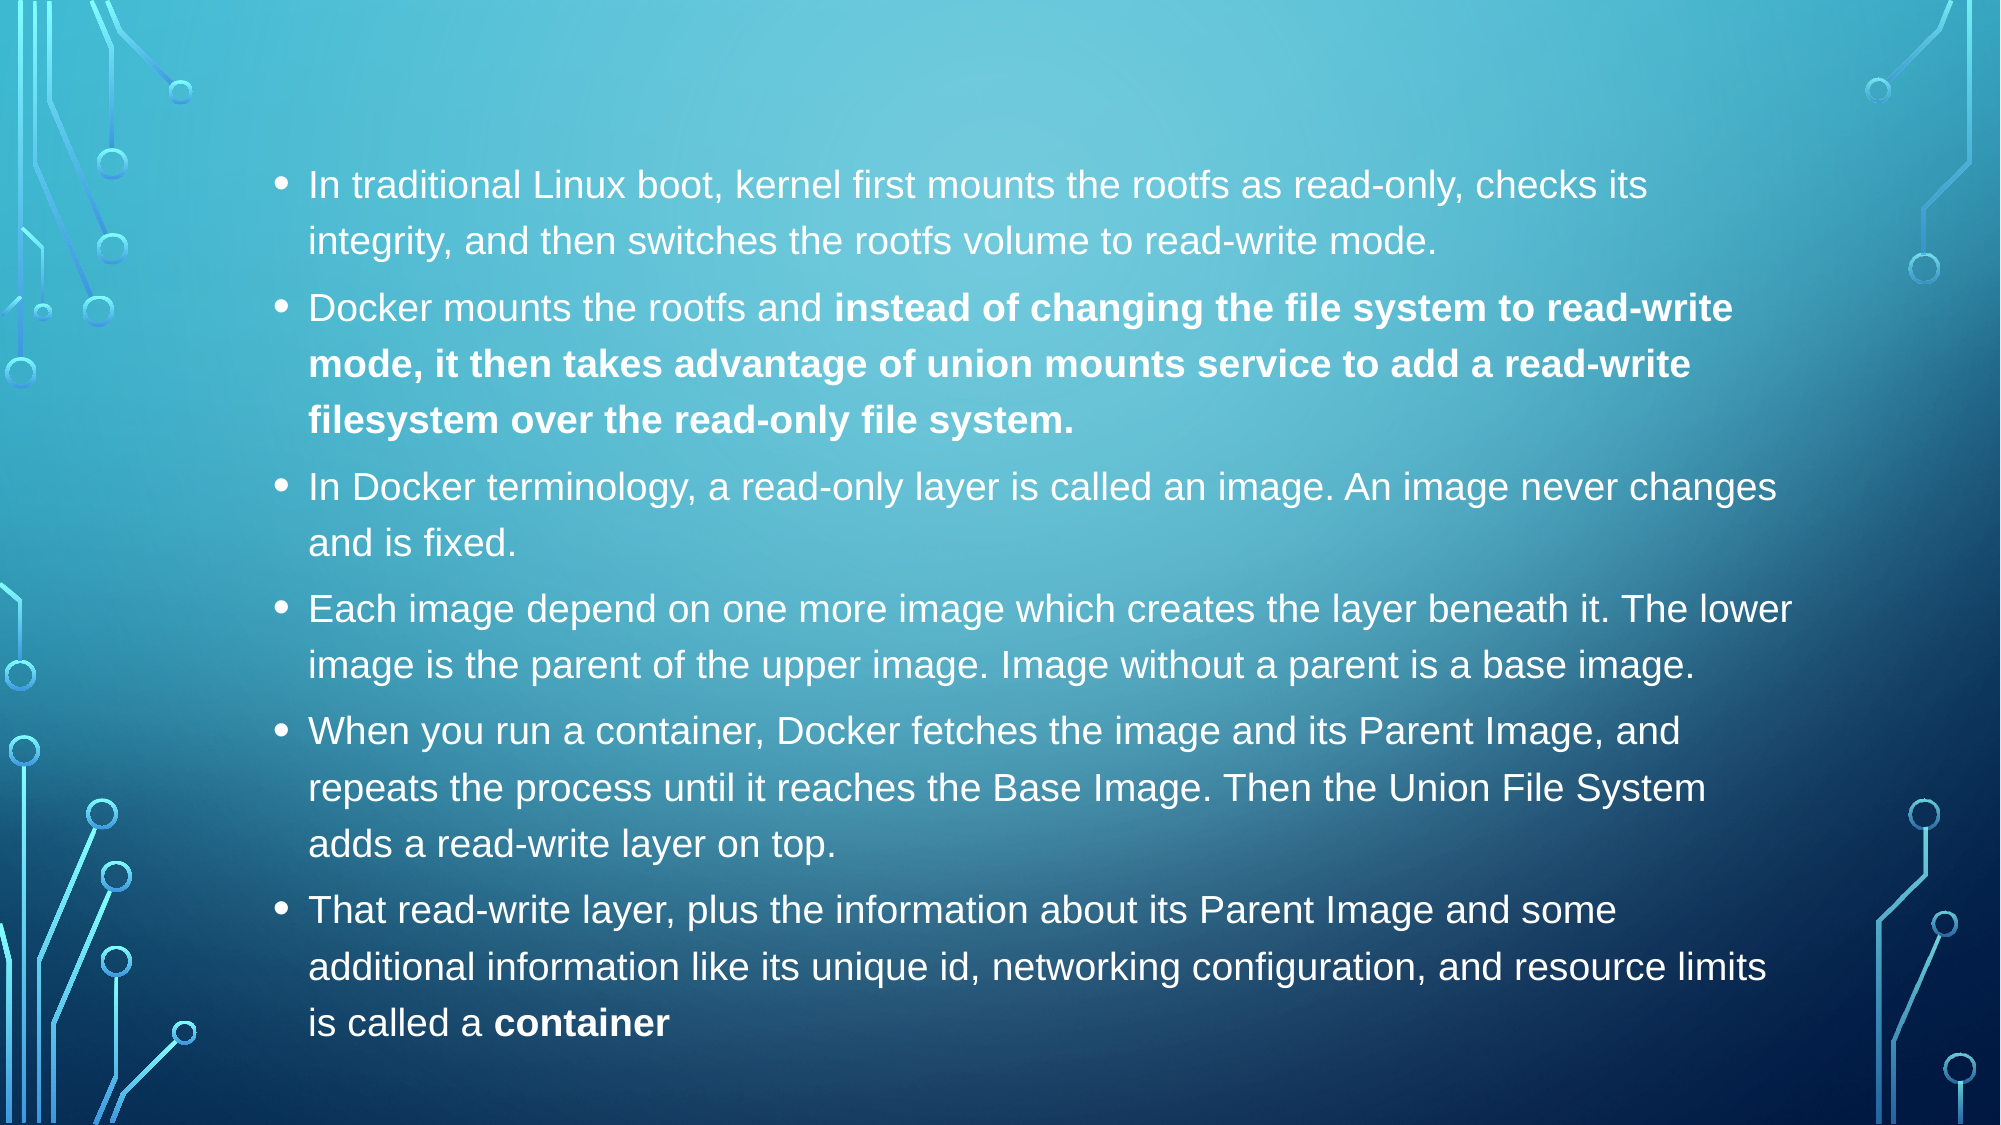

In traditional Linux boot, kernel first mounts the rootfs as read-only, checks its integrity, and then switches the rootfs volume to read-write mode.
Docker mounts the rootfs and instead of changing the file system to read-write mode, it then takes advantage of union mounts service to add a read-write filesystem over the read-only file system.
In Docker terminology, a read-only layer is called an image. An image never changes and is fixed.
Each image depend on one more image which creates the layer beneath it. The lower image is the parent of the upper image. Image without a parent is a base image.
When you run a container, Docker fetches the image and its Parent Image, and repeats the process until it reaches the Base Image. Then the Union File System adds a read-write layer on top.
That read-write layer, plus the information about its Parent Image and some additional information like its unique id, networking configuration, and resource limits is called a container